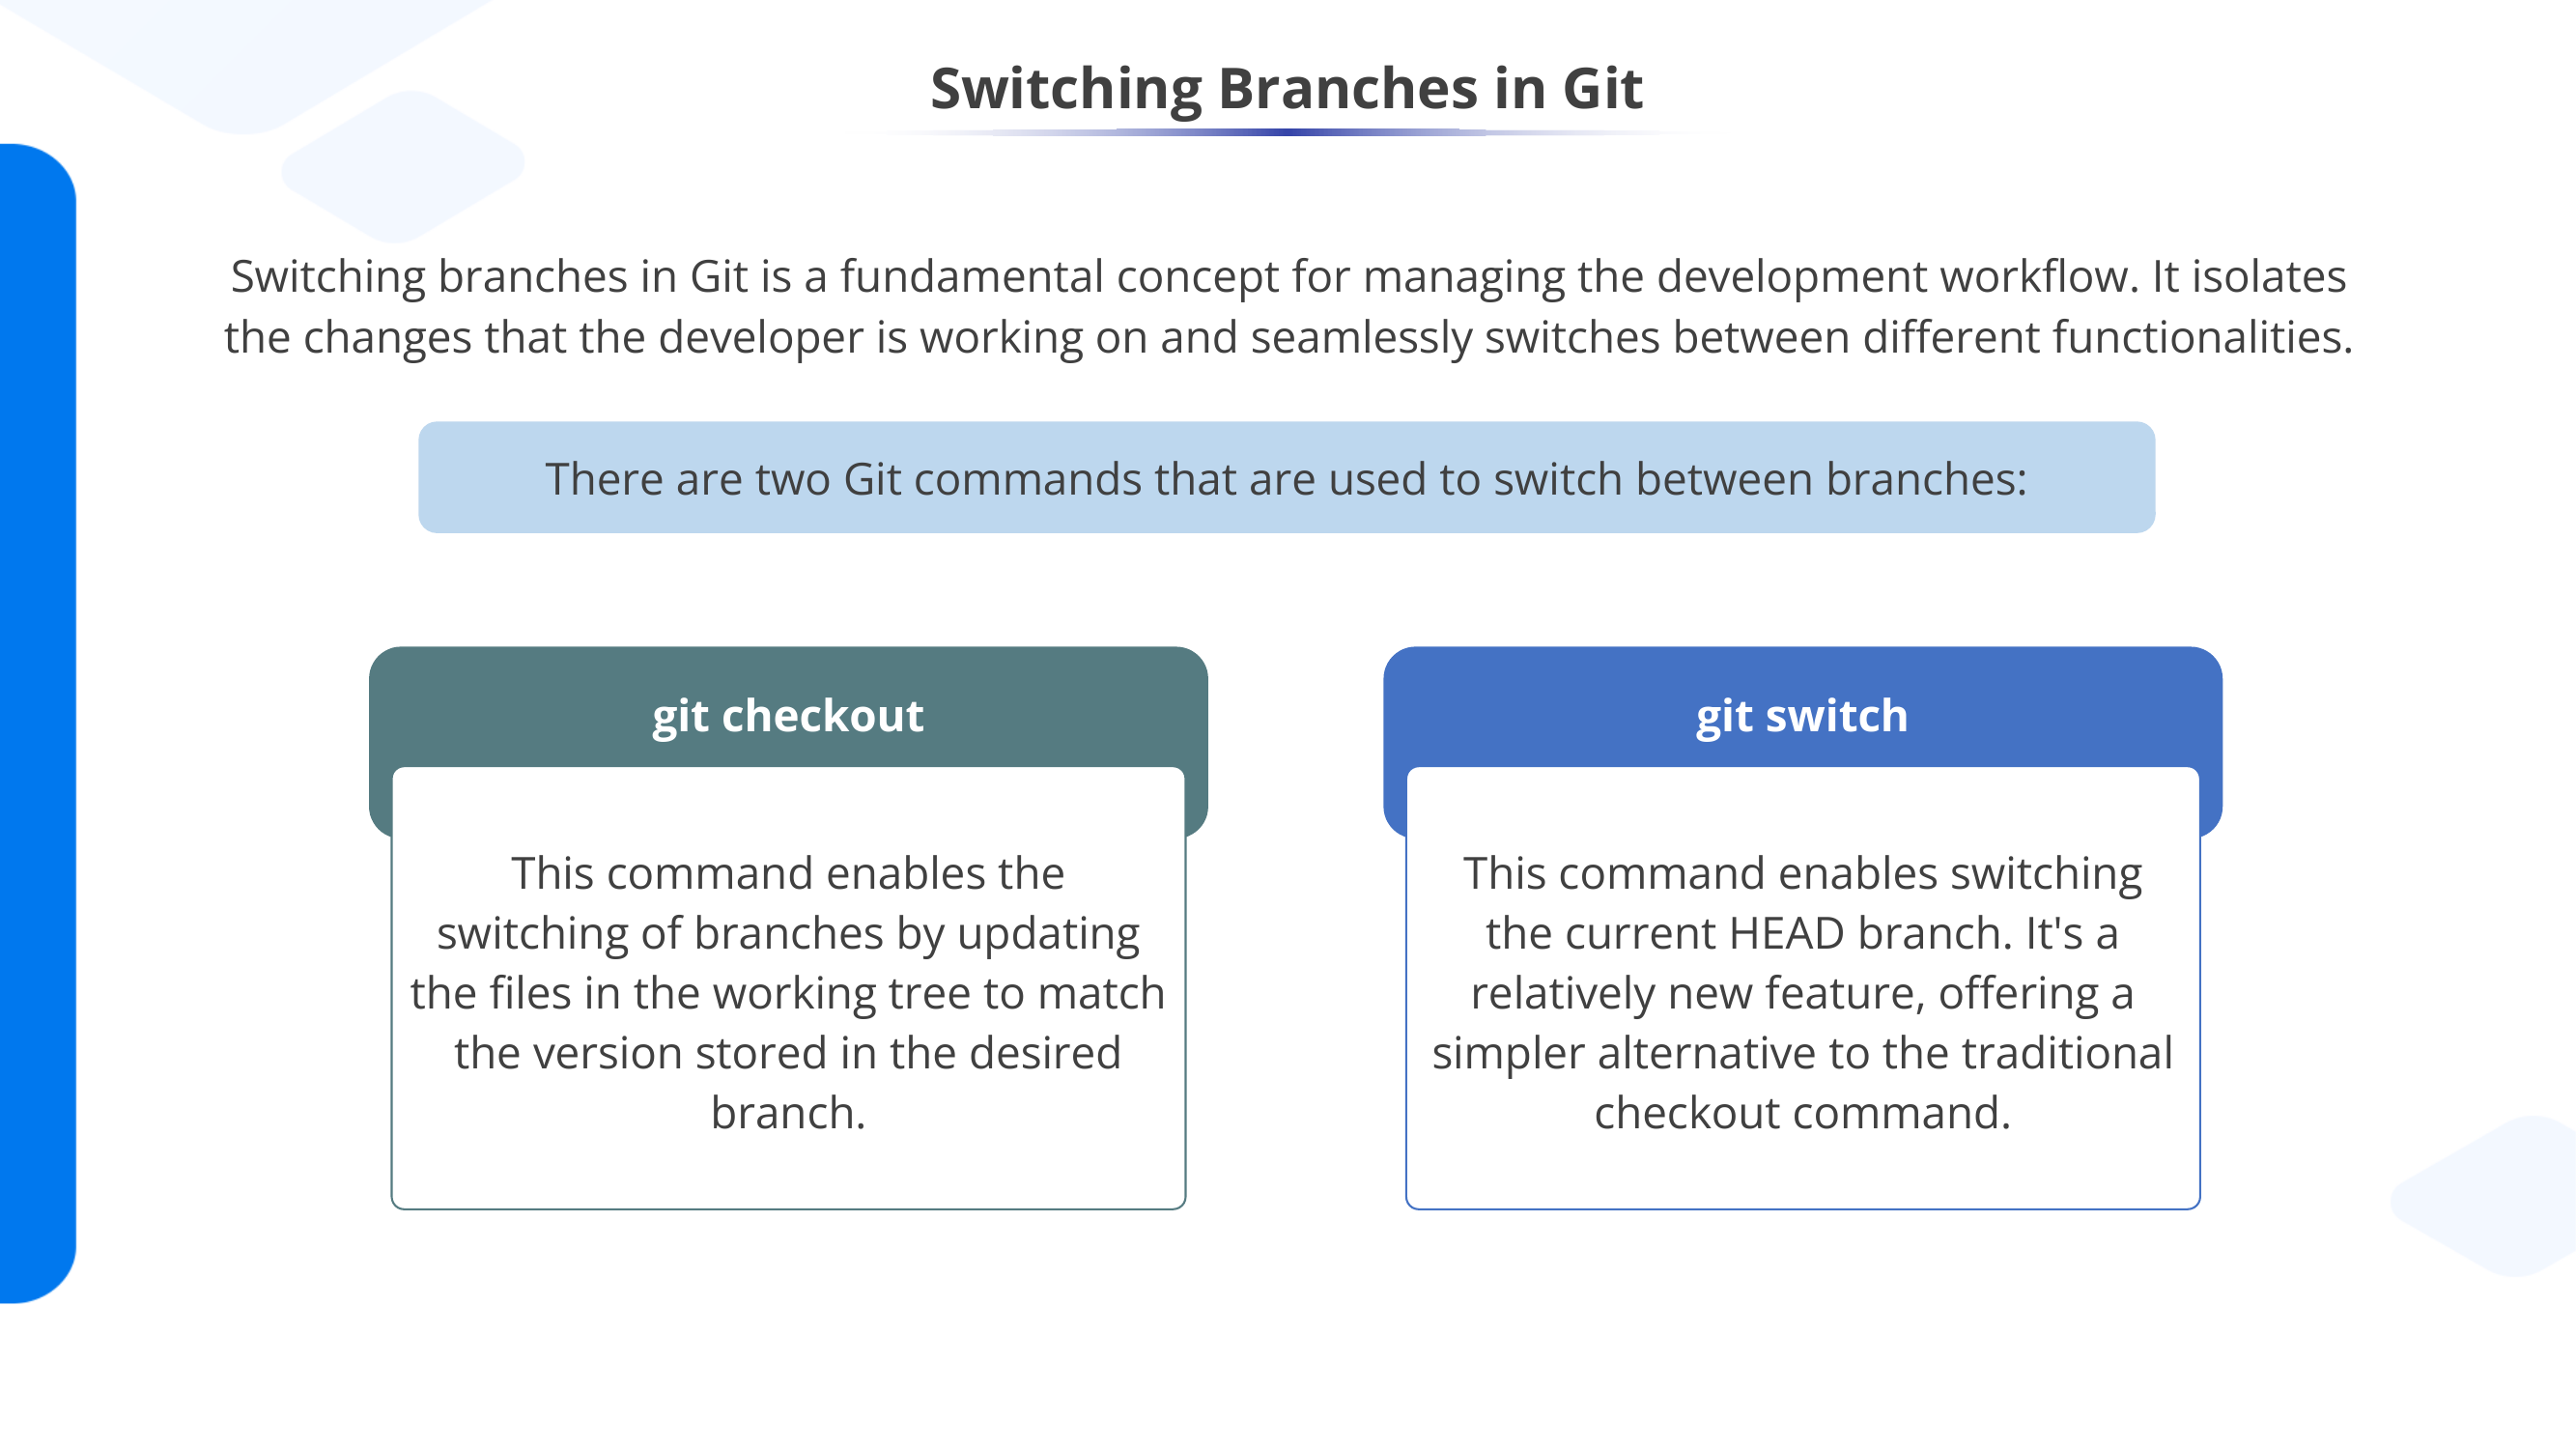

# Switching Branches in Git

Switching branches in Git is a fundamental concept for managing the development workflow. It isolates the changes that the developer is working on and seamlessly switches between different functionalities.
There are two Git commands that are used to switch between branches:

git switch

git checkout
This command enables the switching of branches by updating the files in the working tree to match the version stored in the desired branch.
This command enables switching the current HEAD branch. It's a relatively new feature, offering a simpler alternative to the traditional checkout command.